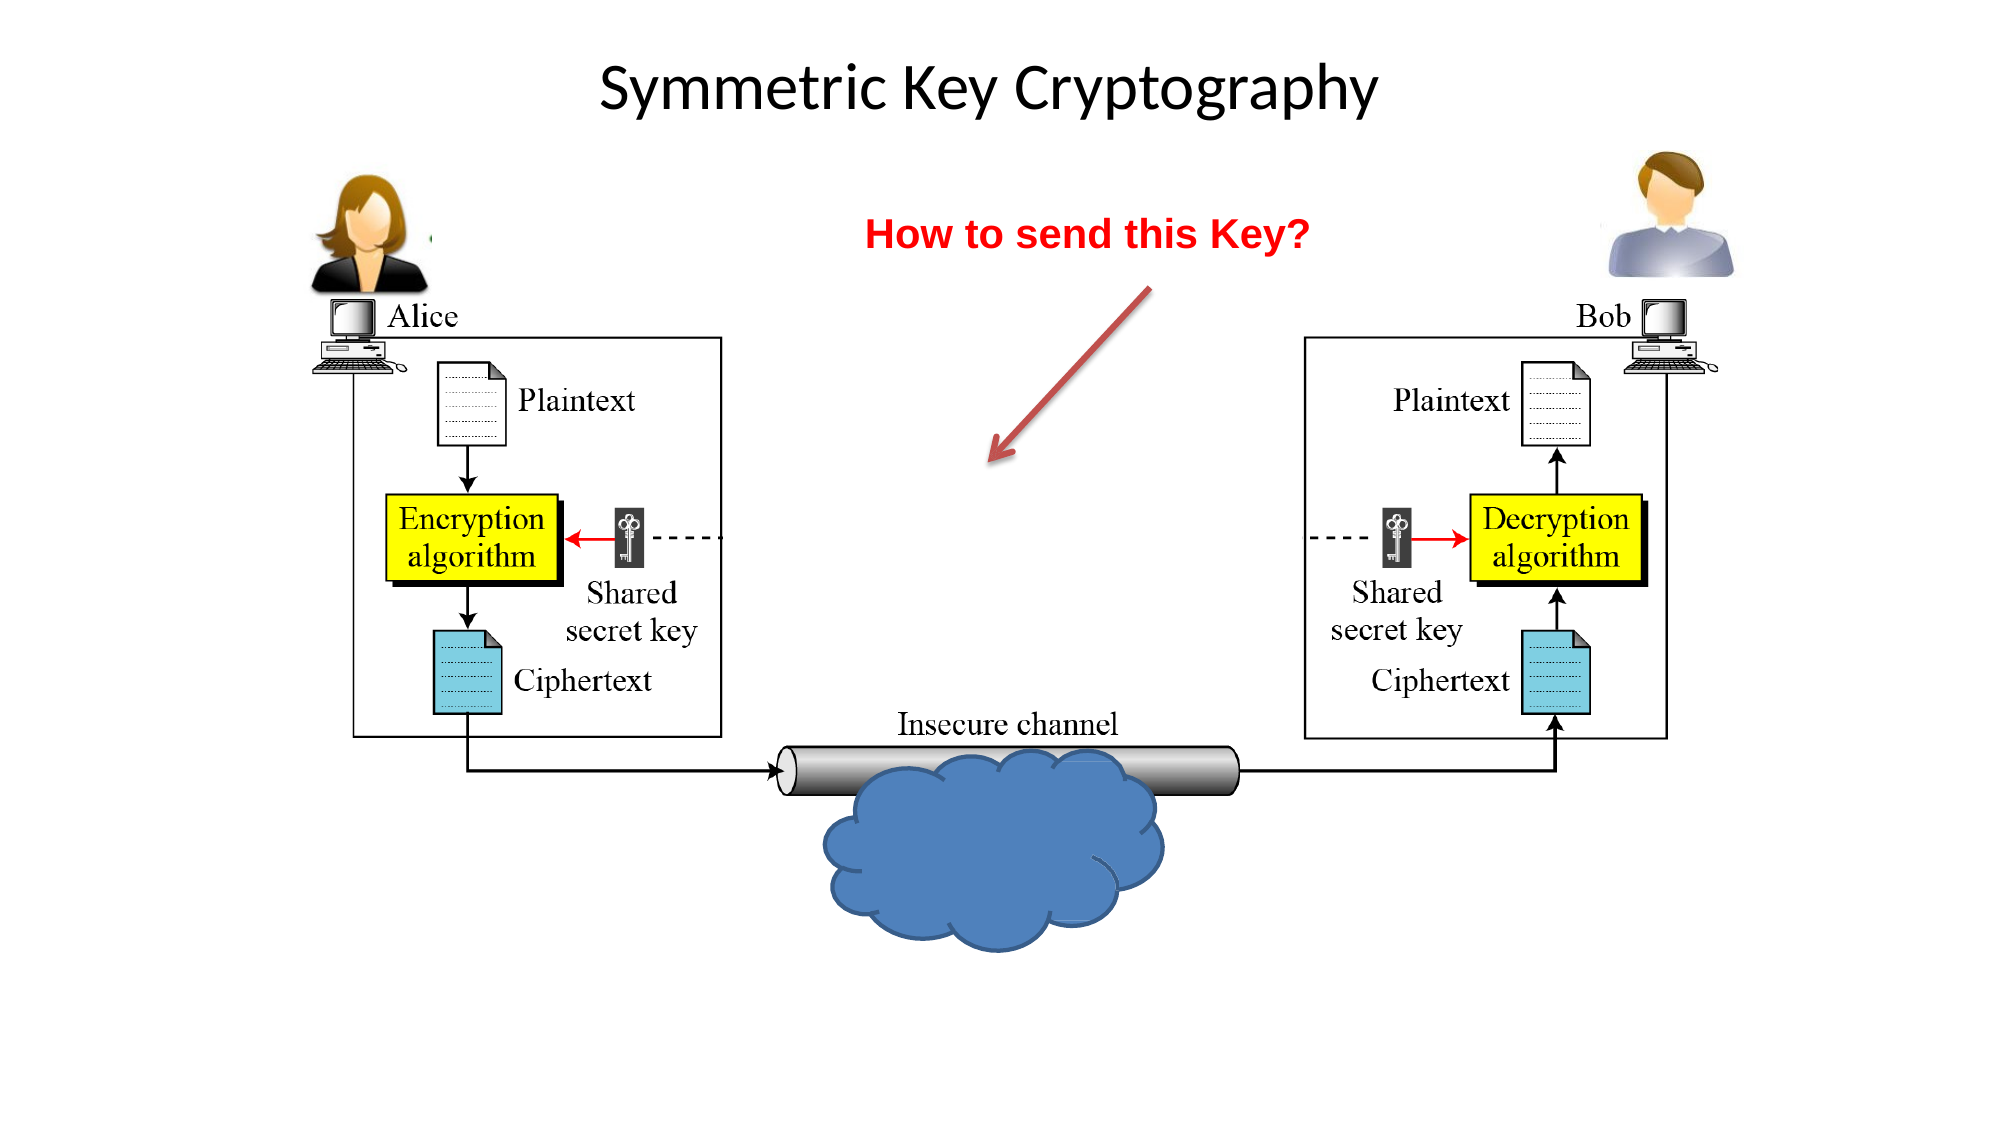

# Symmetric Key Cryptography

How to send this Key?

Ref Book:Cryptography and Network Security by Forouzan